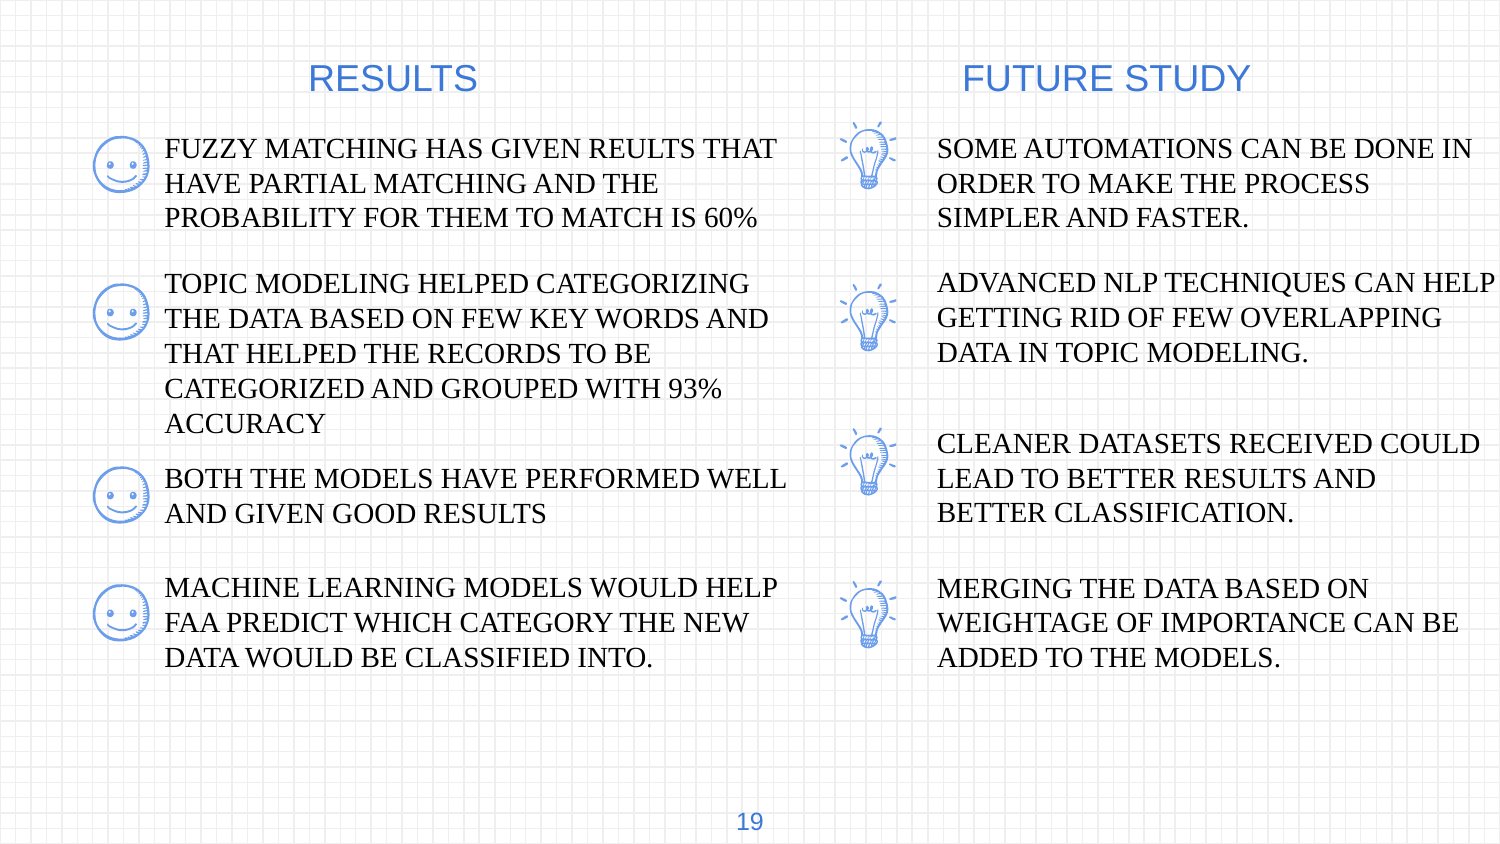

RESULTS
FUTURE STUDY
FUZZY MATCHING HAS GIVEN REULTS THAT HAVE PARTIAL MATCHING AND THE PROBABILITY FOR THEM TO MATCH IS 60%

SOME AUTOMATIONS CAN BE DONE IN ORDER TO MAKE THE PROCESS SIMPLER AND FASTER.

ADVANCED NLP TECHNIQUES CAN HELP GETTING RID OF FEW OVERLAPPING DATA IN TOPIC MODELING.
TOPIC MODELING HELPED CATEGORIZING THE DATA BASED ON FEW KEY WORDS AND THAT HELPED THE RECORDS TO BE CATEGORIZED AND GROUPED WITH 93% ACCURACY

CLEANER DATASETS RECEIVED COULD LEAD TO BETTER RESULTS AND BETTER CLASSIFICATION.

BOTH THE MODELS HAVE PERFORMED WELL AND GIVEN GOOD RESULTS

MACHINE LEARNING MODELS WOULD HELP FAA PREDICT WHICH CATEGORY THE NEW DATA WOULD BE CLASSIFIED INTO.
MERGING THE DATA BASED ON WEIGHTAGE OF IMPORTANCE CAN BE ADDED TO THE MODELS.

19